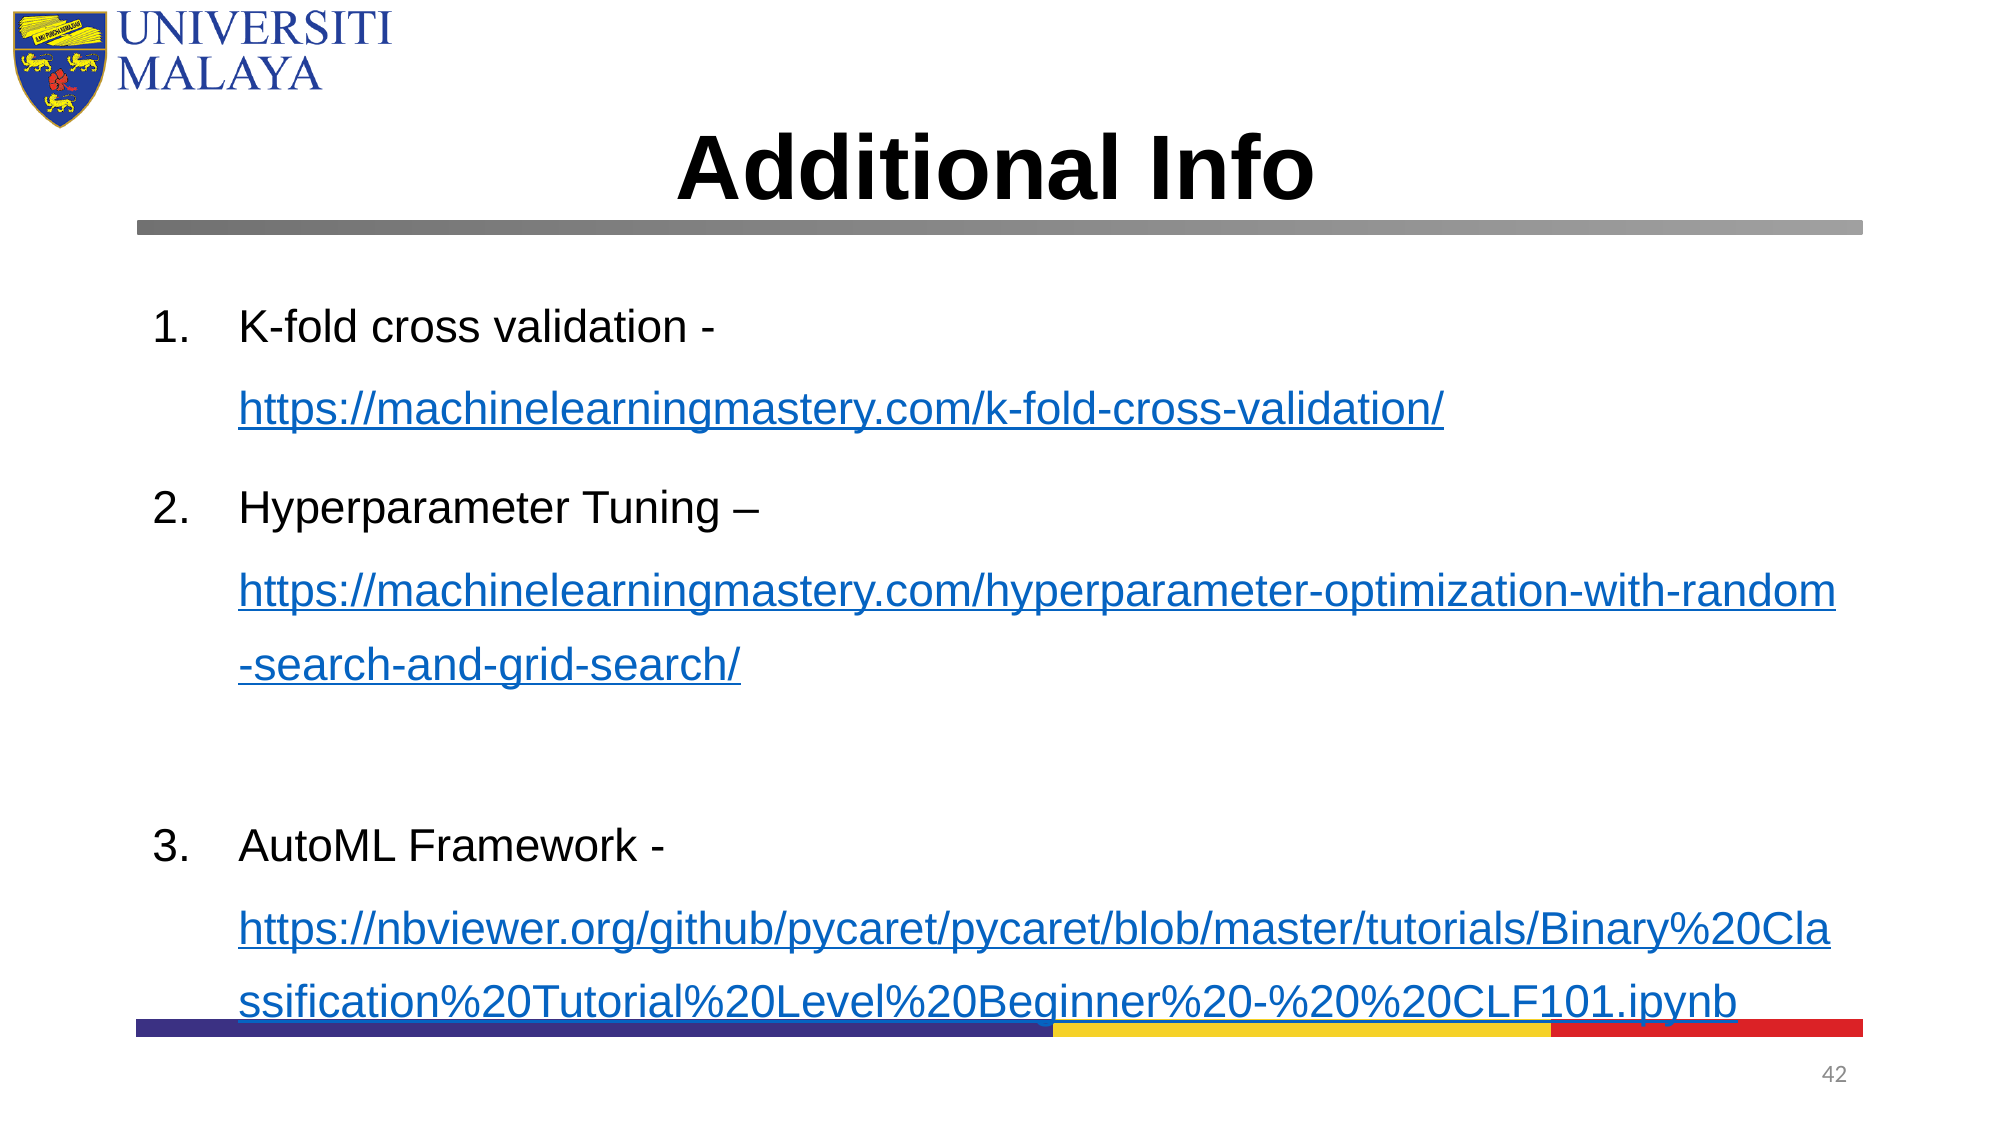

# Additional Info
K-fold cross validation - https://machinelearningmastery.com/k-fold-cross-validation/
Hyperparameter Tuning – https://machinelearningmastery.com/hyperparameter-optimization-with-random-search-and-grid-search/
AutoML Framework - https://nbviewer.org/github/pycaret/pycaret/blob/master/tutorials/Binary%20Classification%20Tutorial%20Level%20Beginner%20-%20%20CLF101.ipynb
42